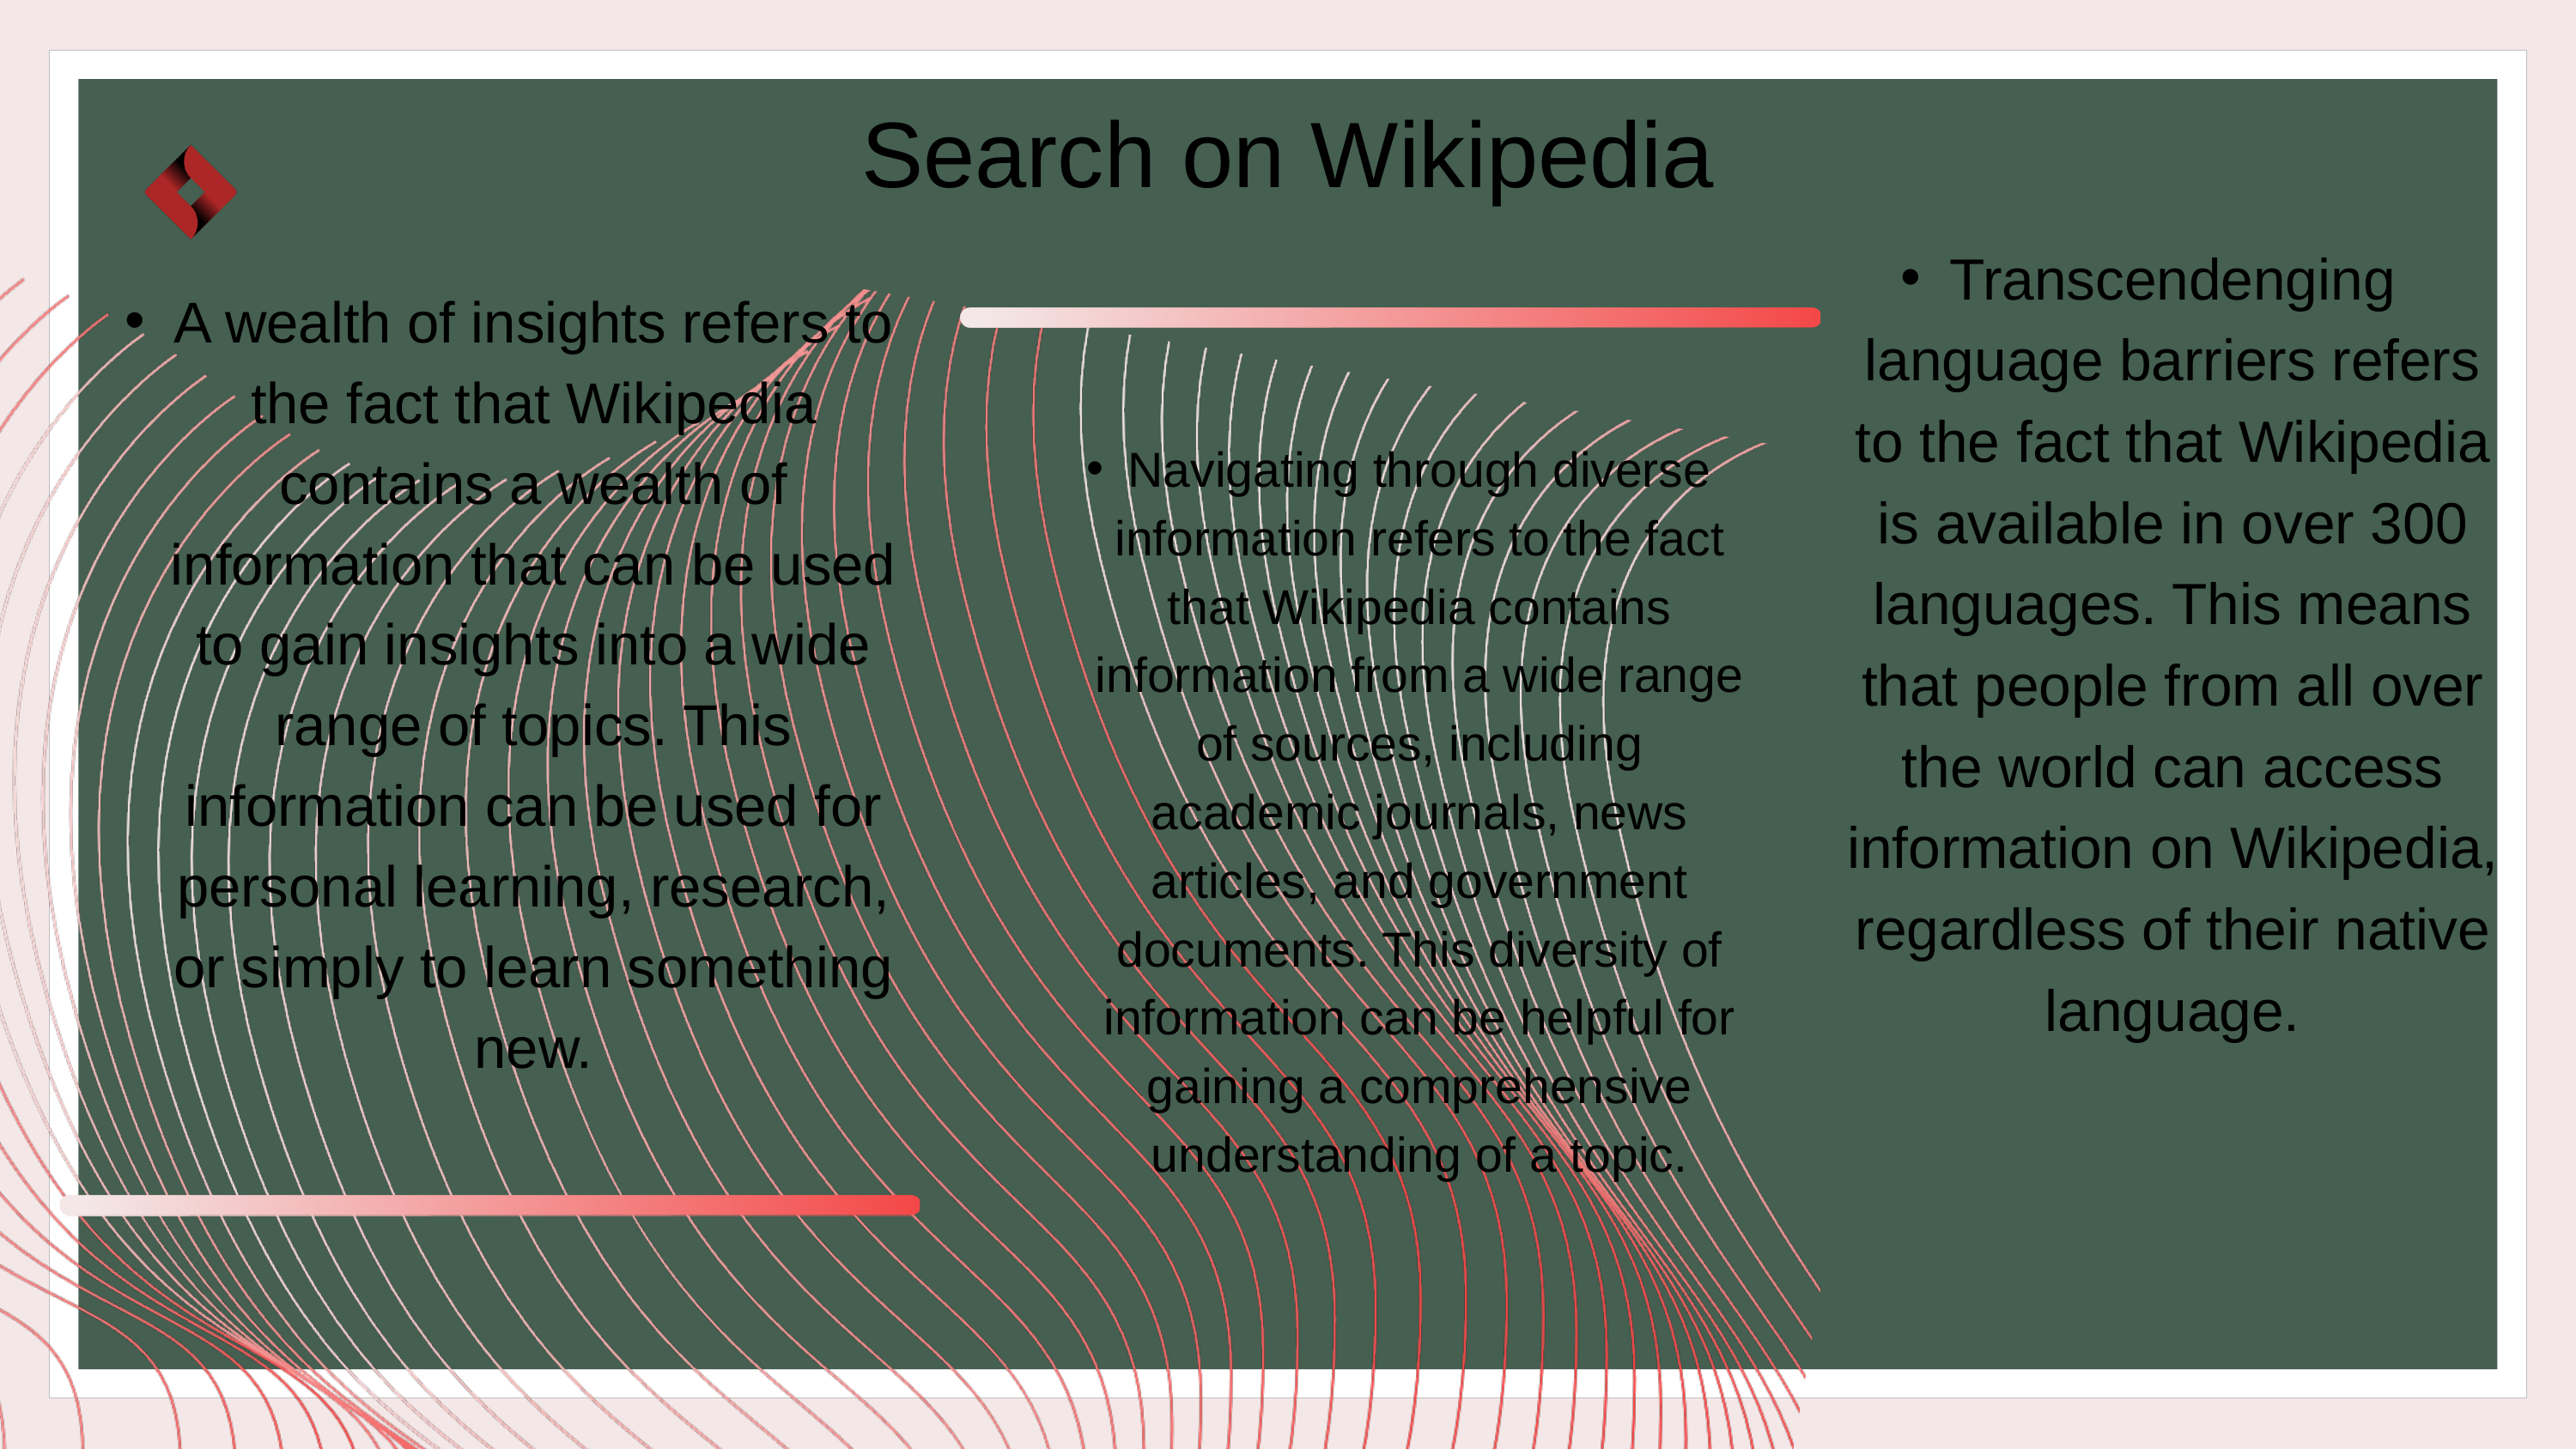

Search on Wikipedia

Transcendenging language barriers refers to the fact that Wikipedia is available in over 300 languages. This means that people from all over the world can access information on Wikipedia, regardless of their native language.

A wealth of insights refers to the fact that Wikipedia contains a wealth of information that can be used to gain insights into a wide range of topics. This information can be used for personal learning, research, or simply to learn something new.

Navigating through diverse information refers to the fact that Wikipedia contains information from a wide range of sources, including academic journals, news articles, and government documents. This diversity of information can be helpful for gaining a comprehensive understanding of a topic.